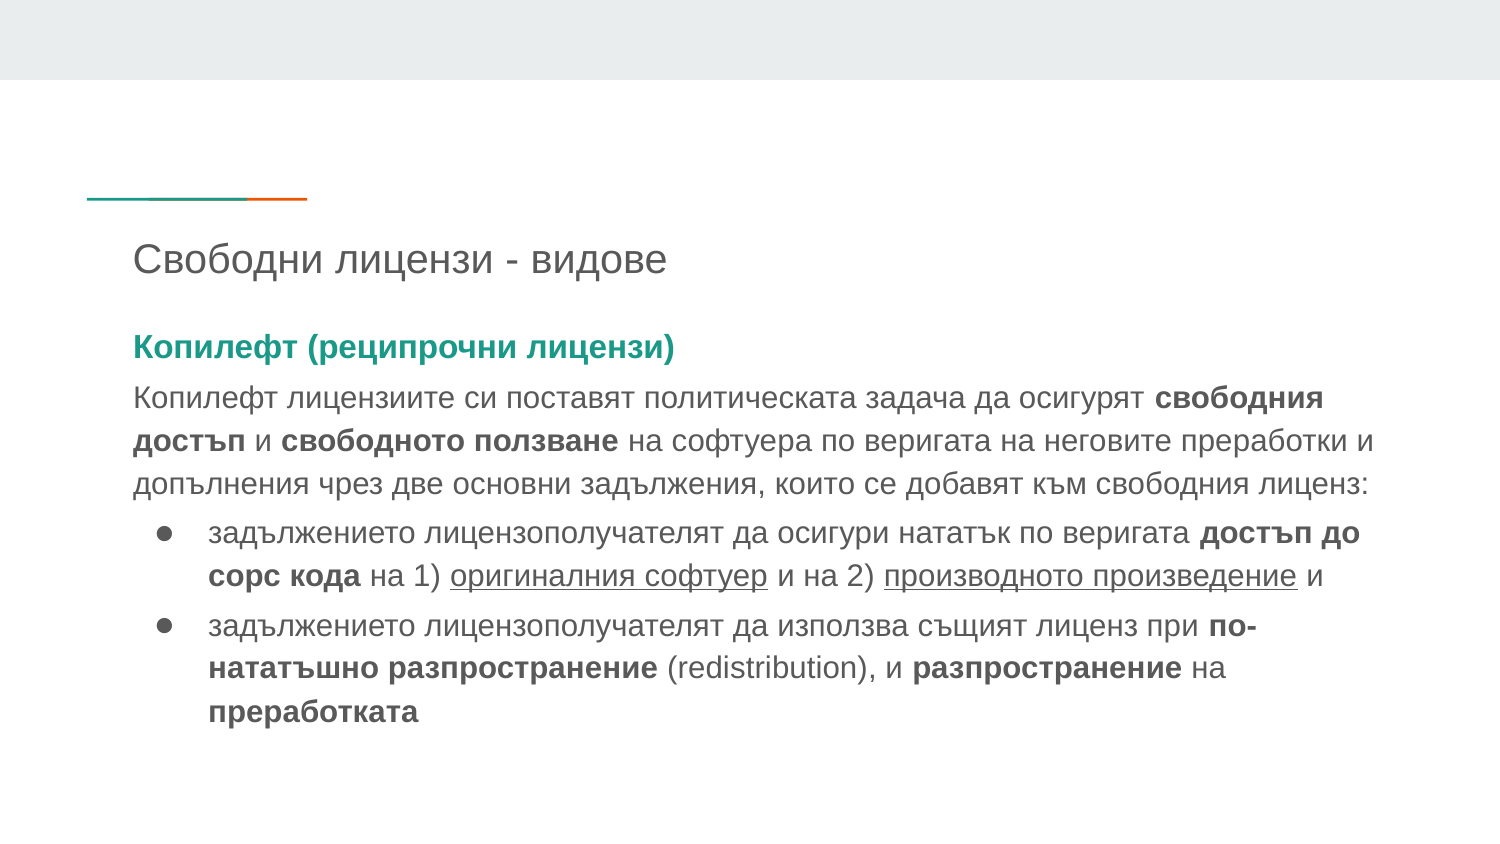

# Свободни лицензи - видове

Копилефт (реципрочни лицензи)
Копилефт лицензиите си поставят политическата задача да осигурят свободния достъп и свободното ползване на софтуера по веригата на неговите преработки и допълнения чрез две основни задължения, които се добавят към свободния лиценз:
задължението лицензополучателят да осигури нататък по веригата достъп до сорс кода на 1) оригиналния софтуер и на 2) производното произведение и
задължението лицензополучателят да използва същият лиценз при по-нататъшно разпространение (redistribution), и разпространение на преработката